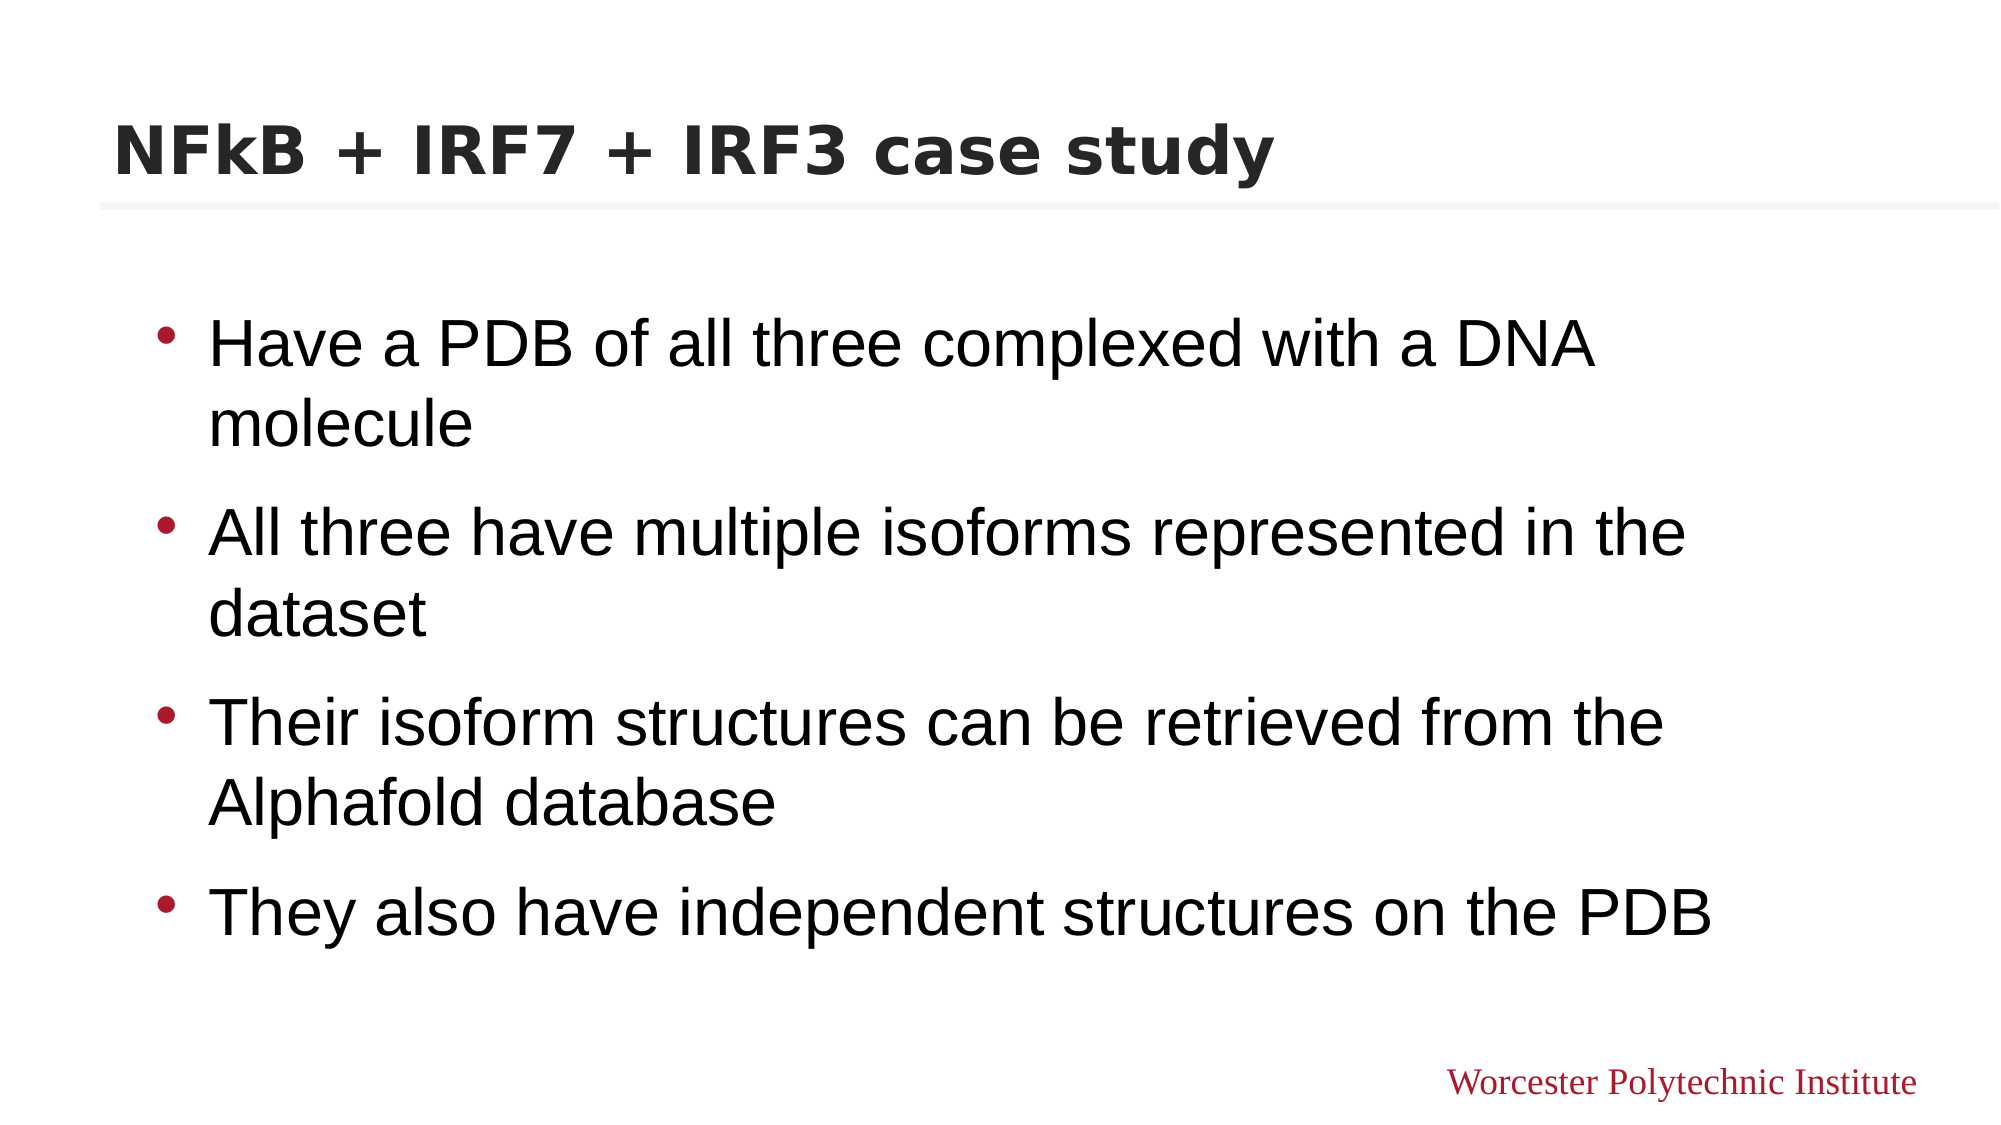

# NFkB + IRF7 + IRF3 case study
Have a PDB of all three complexed with a DNA molecule
All three have multiple isoforms represented in the dataset
Their isoform structures can be retrieved from the Alphafold database
They also have independent structures on the PDB